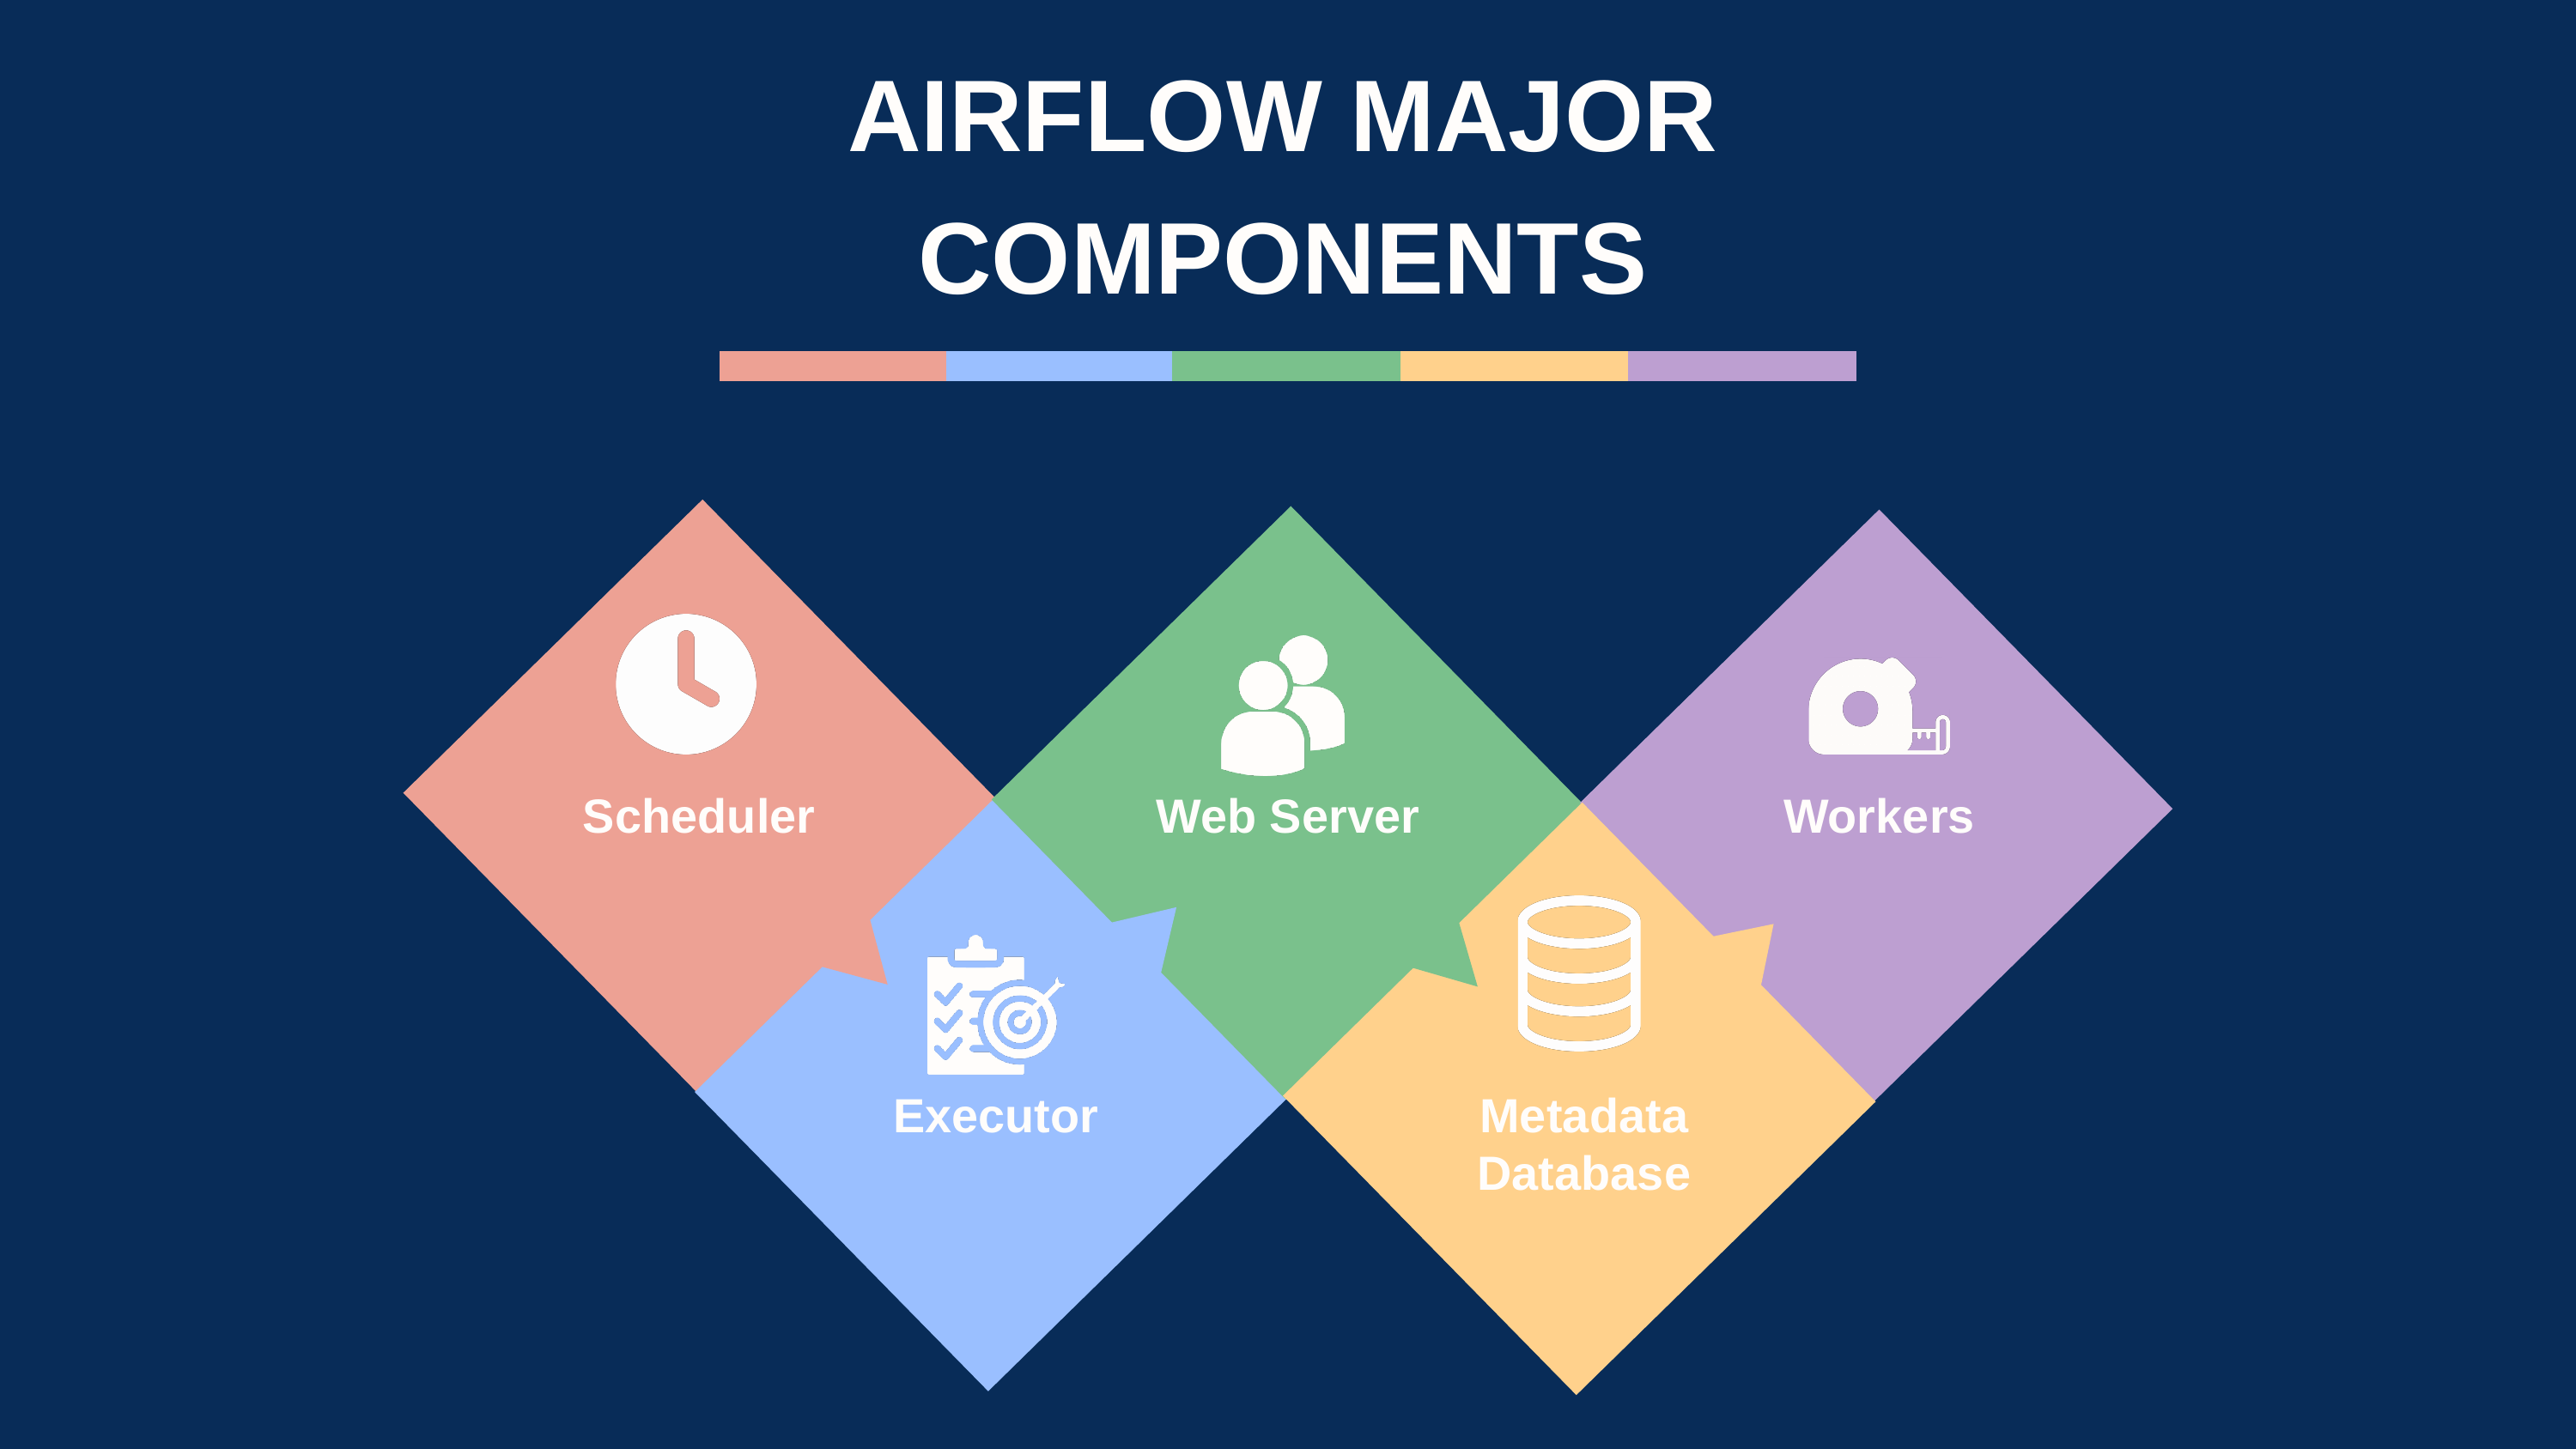

AIRFLOW MAJOR COMPONENTS

Scheduler
Web Server
Workers

Executor
Metadata Database